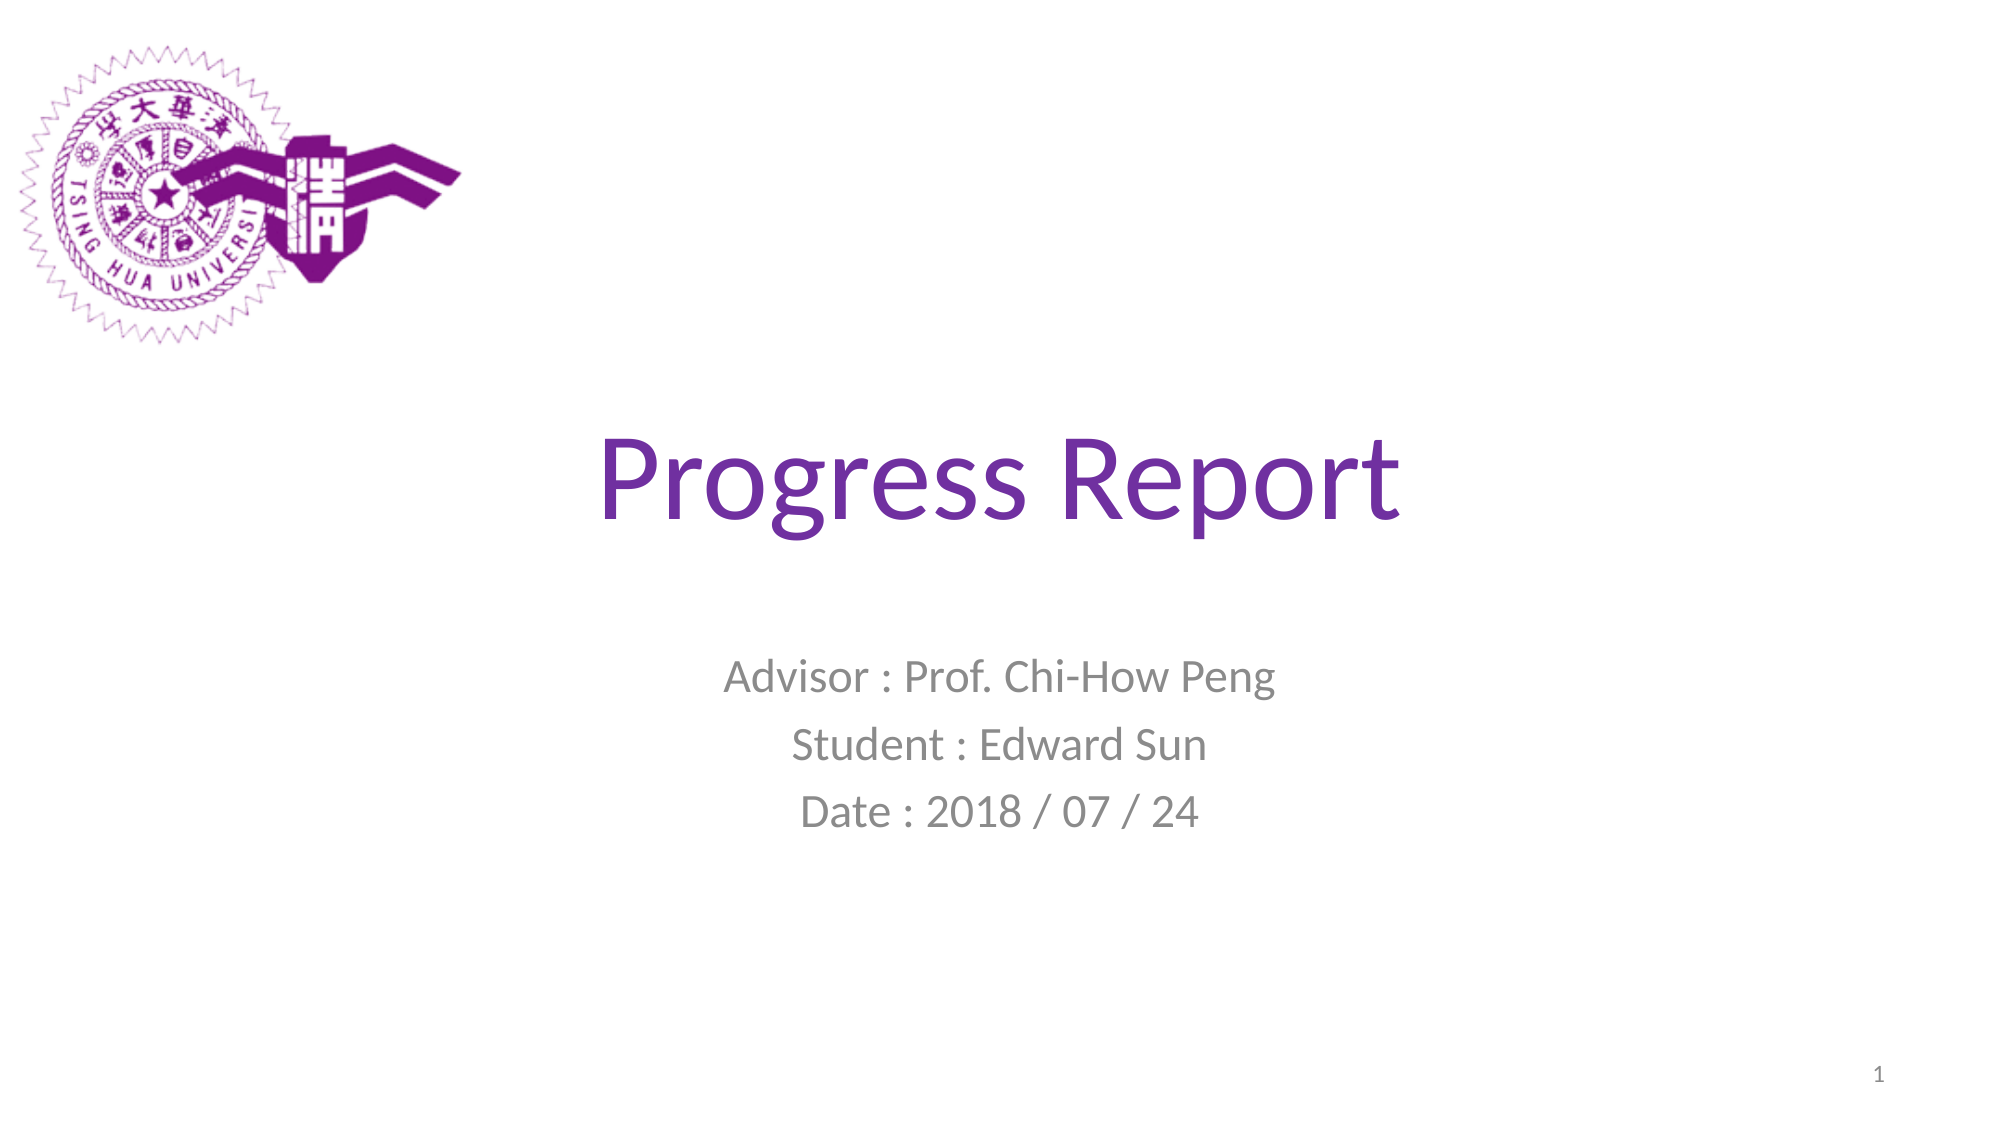

# Progress Report
Advisor : Prof. Chi-How Peng
Student : Edward Sun
Date : 2018 / 07 / 24

1